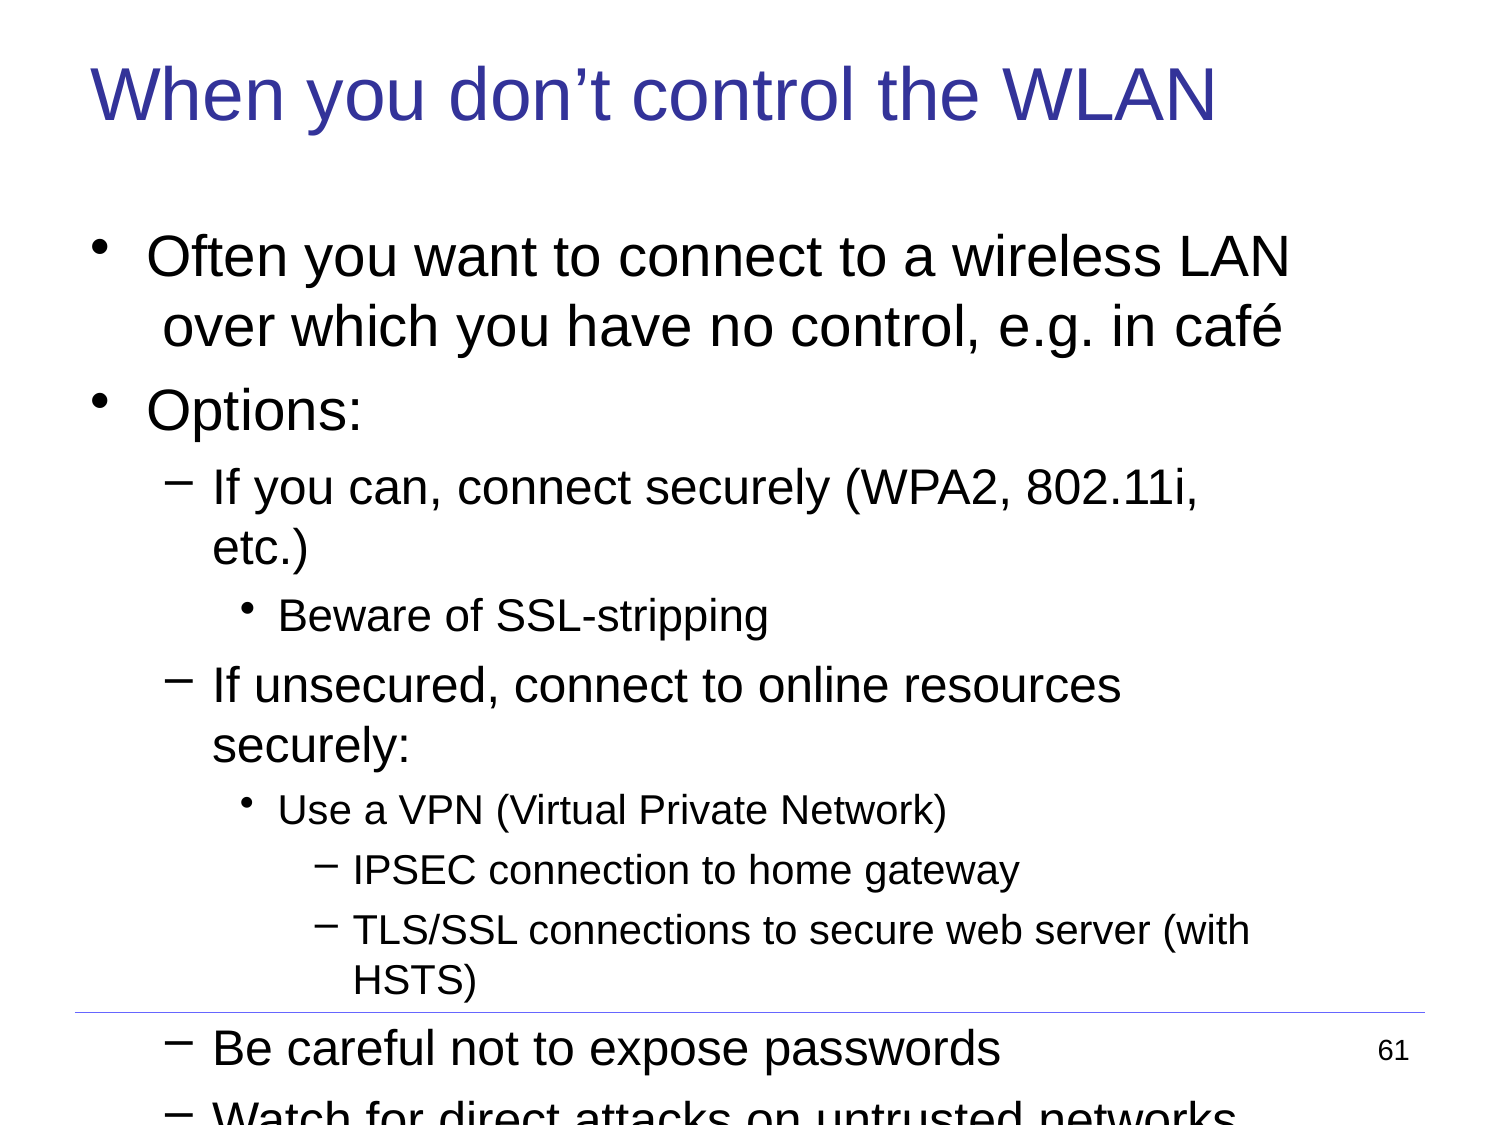

# When you don’t control the WLAN
Often you want to connect to a wireless LAN  over which you have no control, e.g. in café
Options:
If you can, connect securely (WPA2, 802.11i, etc.)
Beware of SSL-stripping
If unsecured, connect to online resources securely:
Use a VPN (Virtual Private Network)
IPSEC connection to home gateway
TLS/SSL connections to secure web server (with HSTS)
Be careful not to expose passwords
Watch for direct attacks on untrusted networks

61